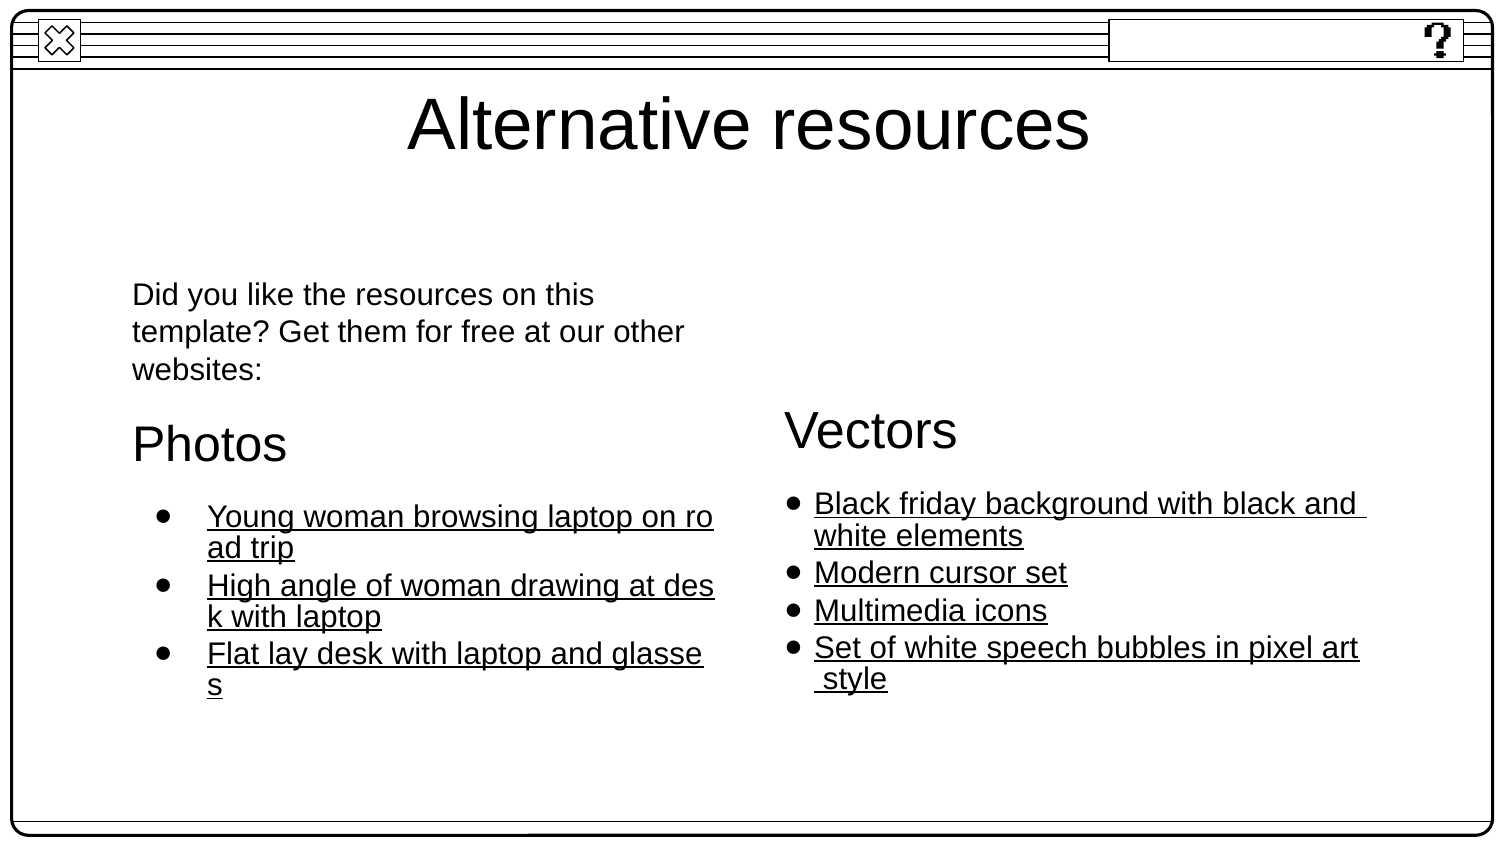

# Alternative resources
Did you like the resources on this template? Get them for free at our other websites:
Photos
Young woman browsing laptop on road trip
High angle of woman drawing at desk with laptop
Flat lay desk with laptop and glasses

Vectors
Black friday background with black and white elements
Modern cursor set
Multimedia icons
Set of white speech bubbles in pixel art style